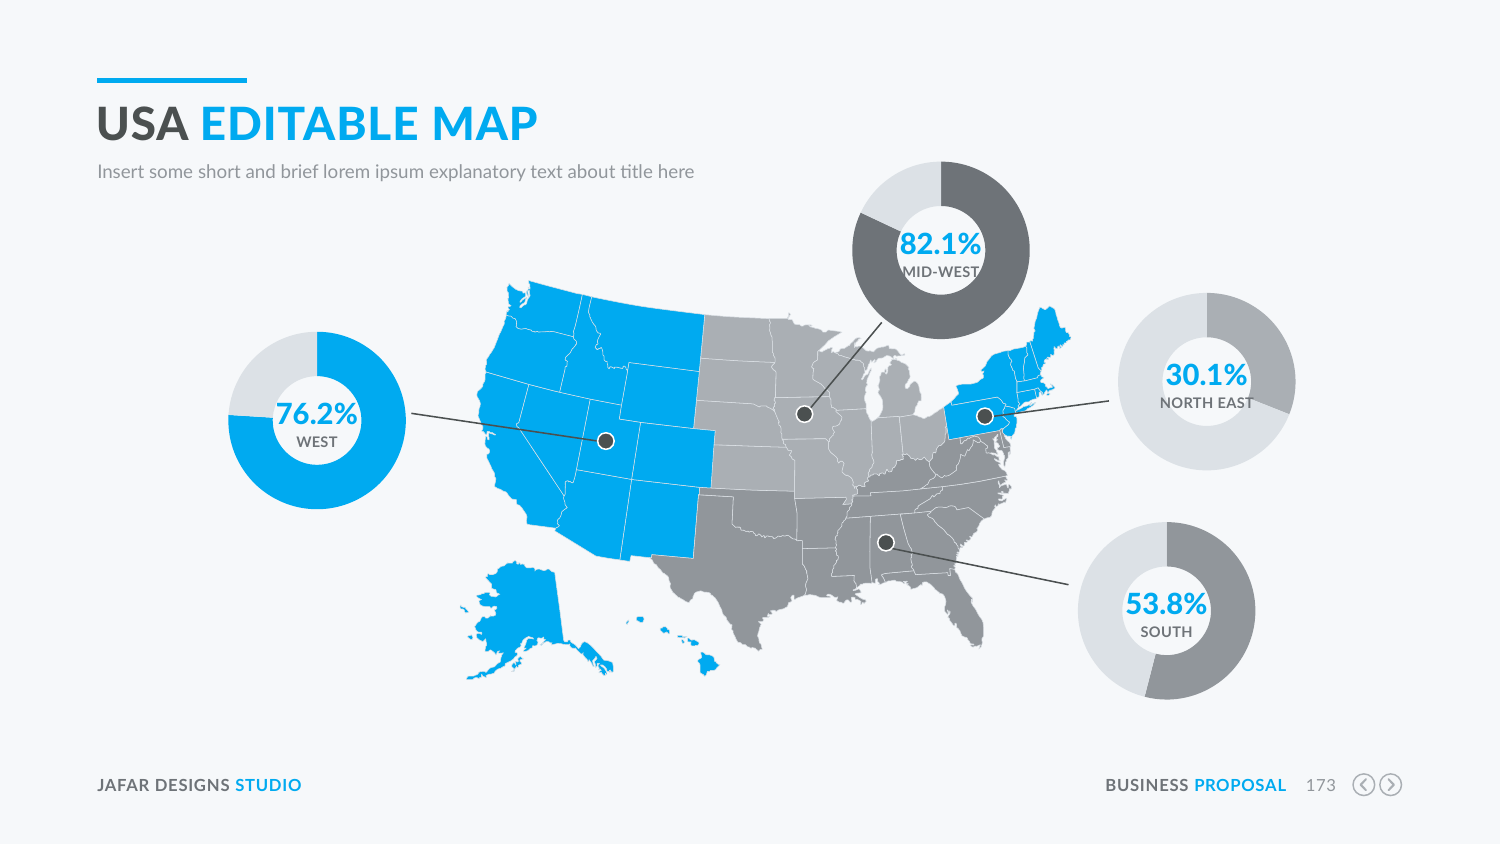

USA Editable Map

### Chart

| Category | Sales |
|---|---|
| 1st Qtr | 82.0 |
| 2nd Qtr | 18.0 |
Insert some short and brief lorem ipsum explanatory text about title here
82.1%
Mid-west

### Chart

| Category | Sales |
|---|---|
| 1st Qtr | 31.0 |
| 2nd Qtr | 69.0 |

### Chart

| Category | Sales |
|---|---|
| 1st Qtr | 7.6 |
| 2nd Qtr | 2.4 |
30.1%
North east
76.2%

west

### Chart

| Category | Sales |
|---|---|
| 1st Qtr | 54.0 |
| 2nd Qtr | 46.0 |
53.8%
South